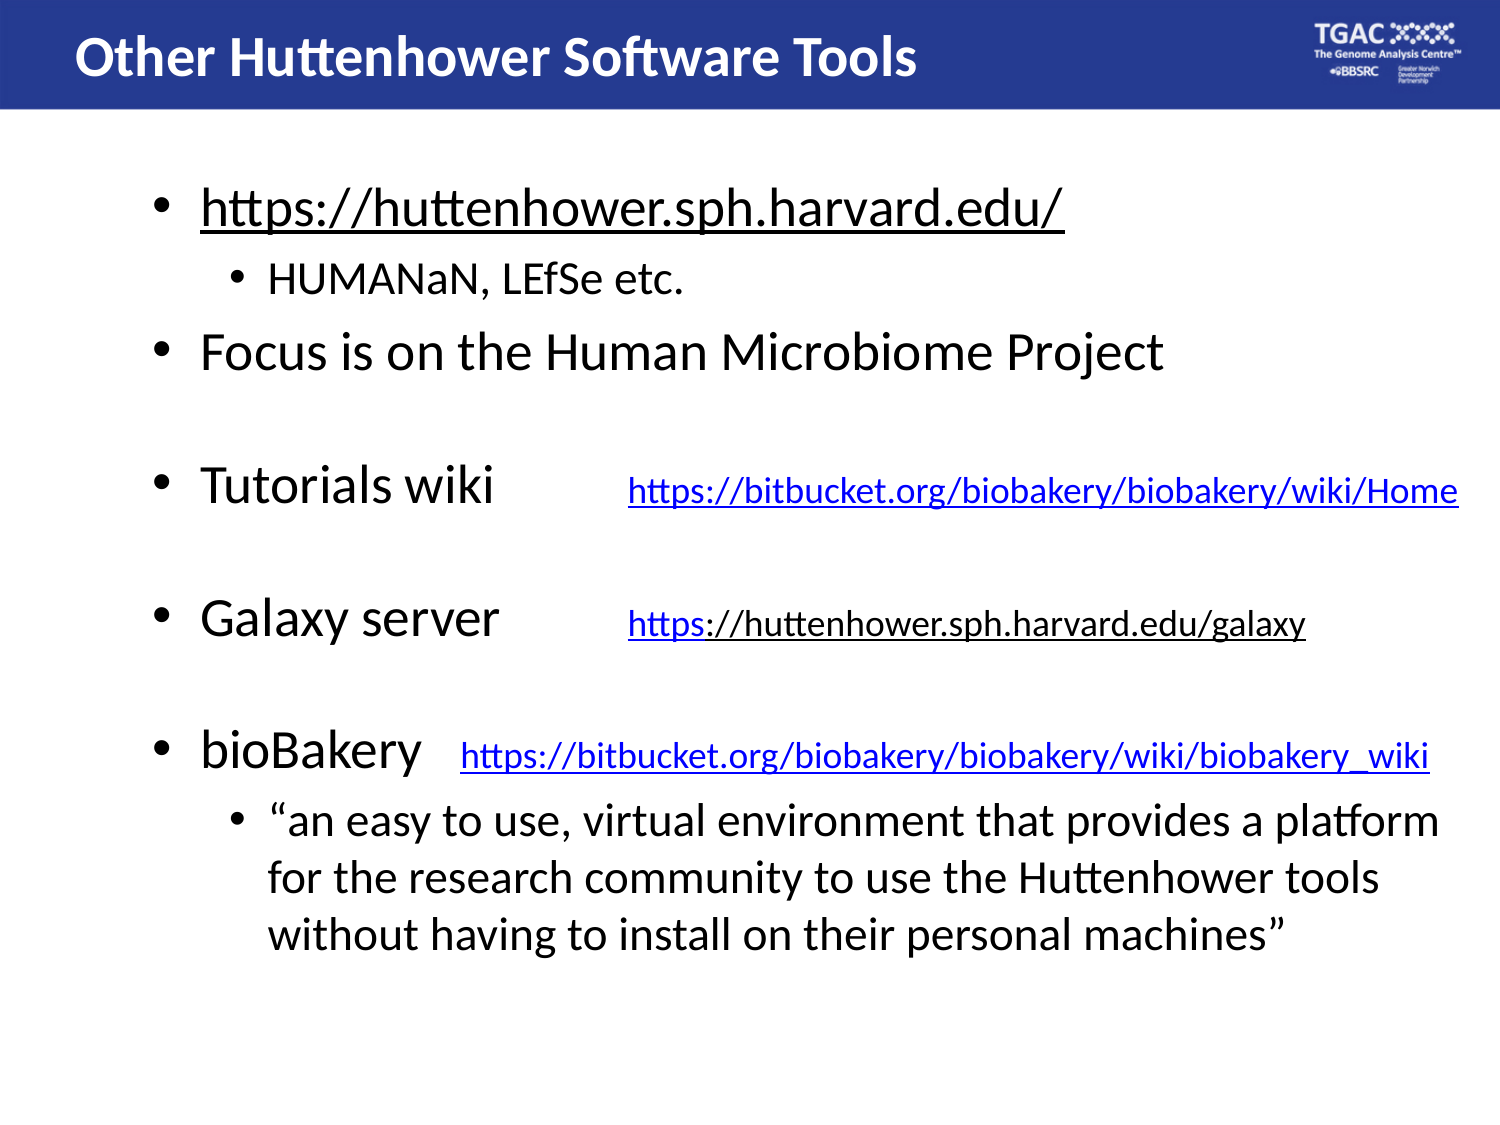

Other Huttenhower Software Tools
https://huttenhower.sph.harvard.edu/
HUMANaN, LEfSe etc.
Focus is on the Human Microbiome Project

Tutorials wiki	https://bitbucket.org/biobakery/biobakery/wiki/Home

Galaxy server	https://huttenhower.sph.harvard.edu/galaxy

bioBakery   https://bitbucket.org/biobakery/biobakery/wiki/biobakery_wiki
“an easy to use, virtual environment that provides a platform for the research community to use the Huttenhower tools without having to install on their personal machines”